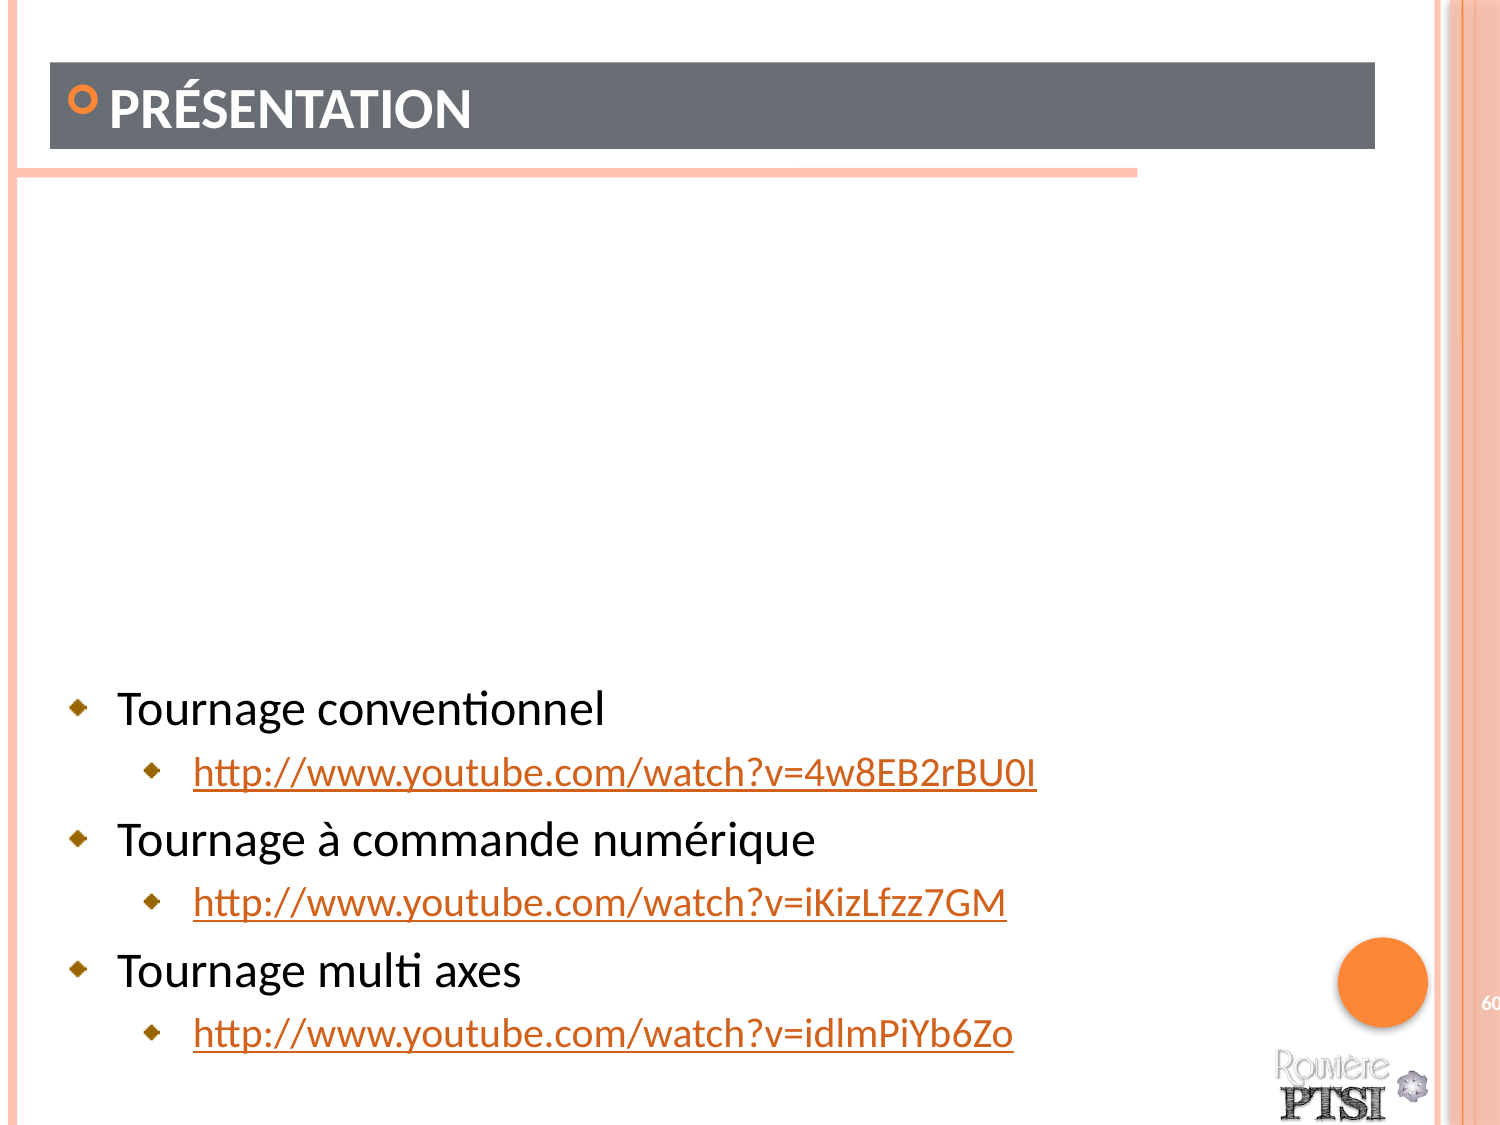

Présentation

Tournage conventionnel
http://www.youtube.com/watch?v=4w8EB2rBU0I
Tournage à commande numérique
http://www.youtube.com/watch?v=iKizLfzz7GM
Tournage multi axes
http://www.youtube.com/watch?v=idlmPiYb6Zo

60